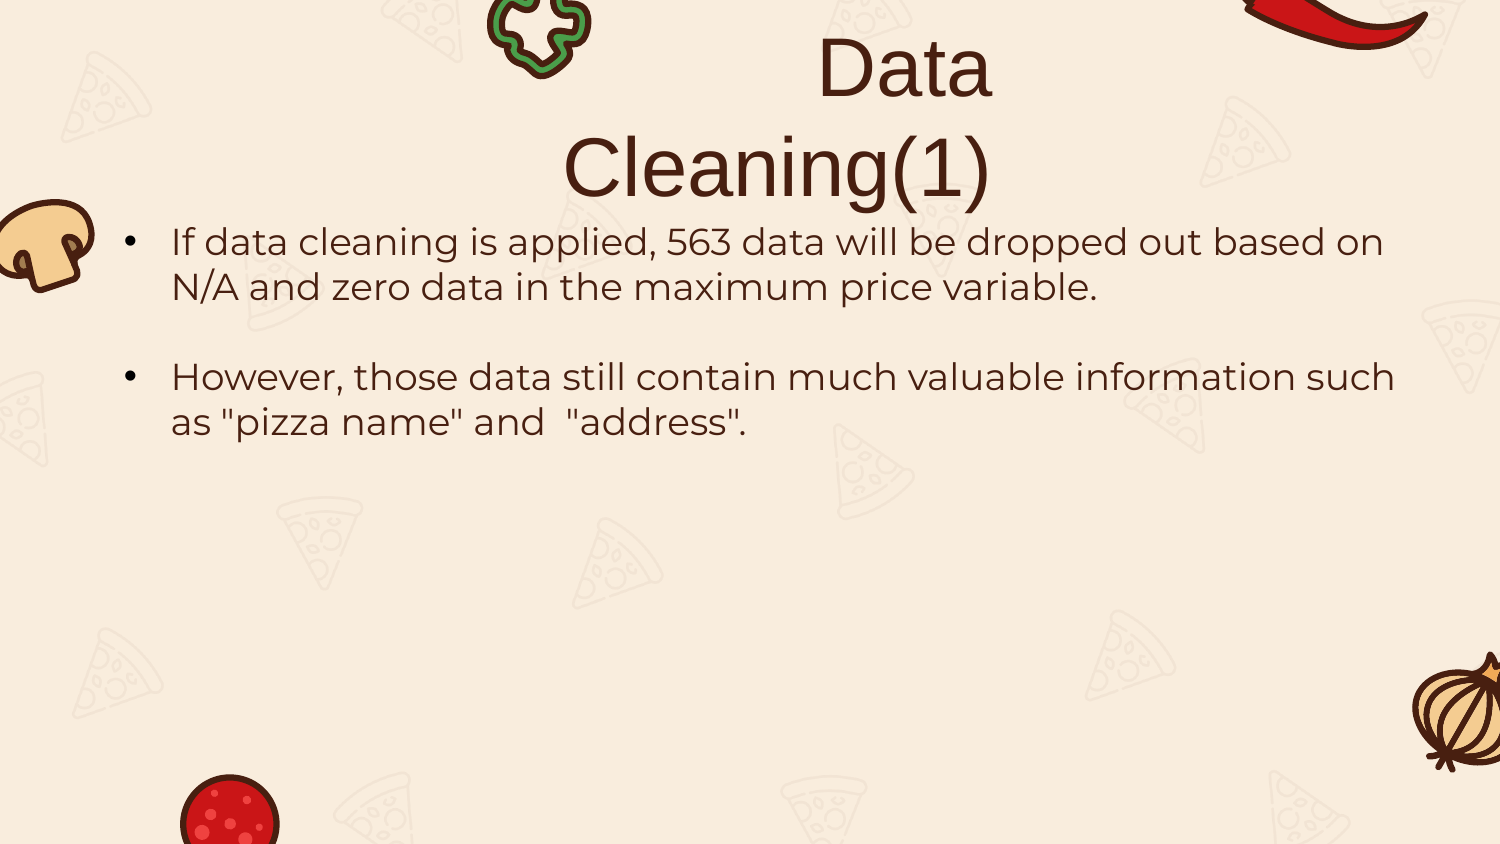

# Data Cleaning(1)
If data cleaning is applied, 563 data will be dropped out based on N/A and zero data in the maximum price variable.

However, those data still contain much valuable information such as "pizza name" and  "address".